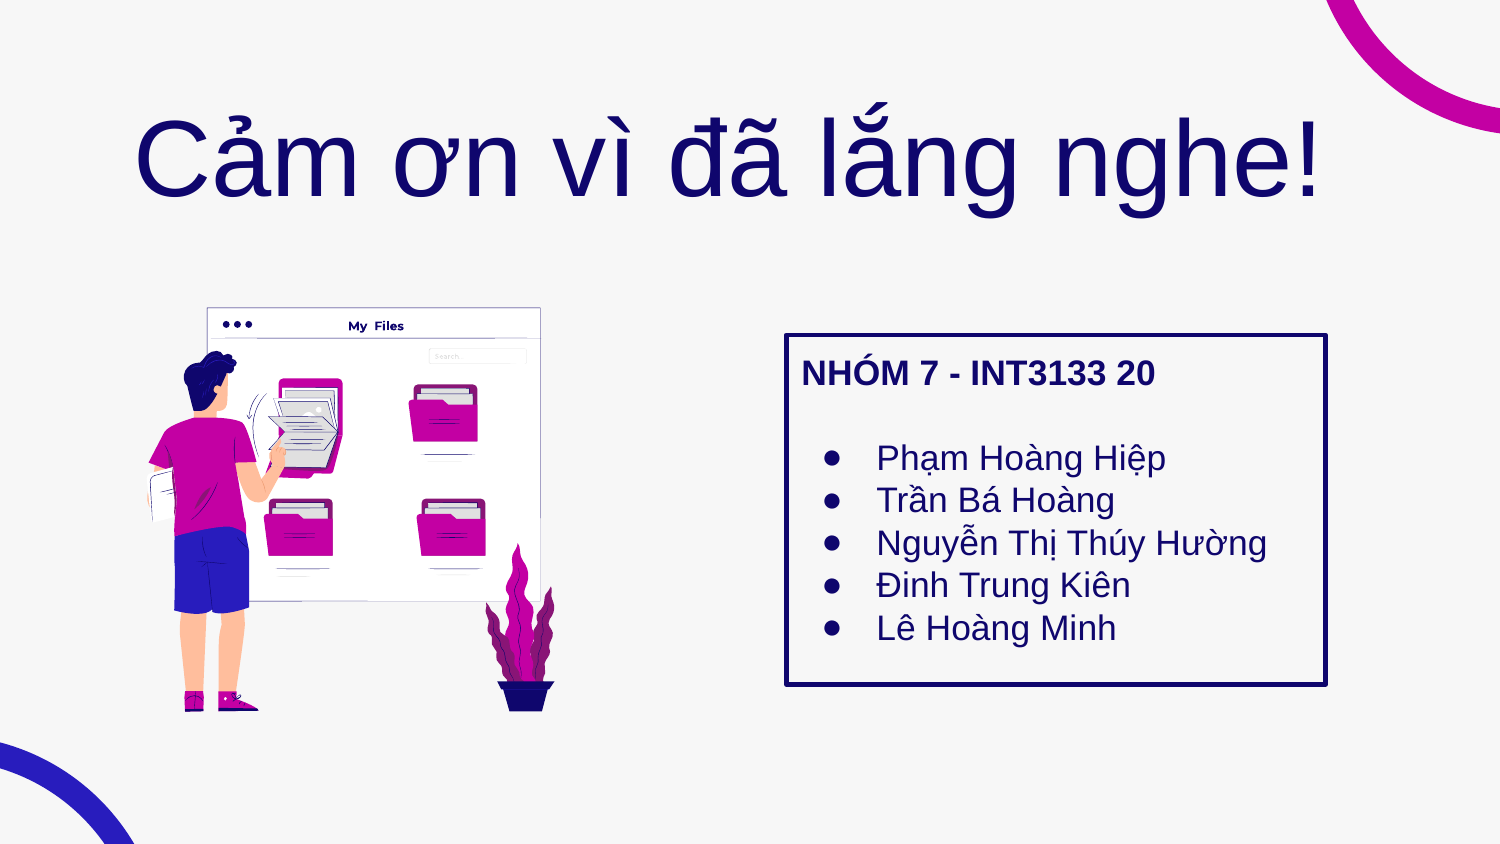

# Cảm ơn vì đã lắng nghe!

NHÓM 7 - INT3133 20

Phạm Hoàng Hiệp
Trần Bá Hoàng
Nguyễn Thị Thúy Hường
Đinh Trung Kiên
Lê Hoàng Minh